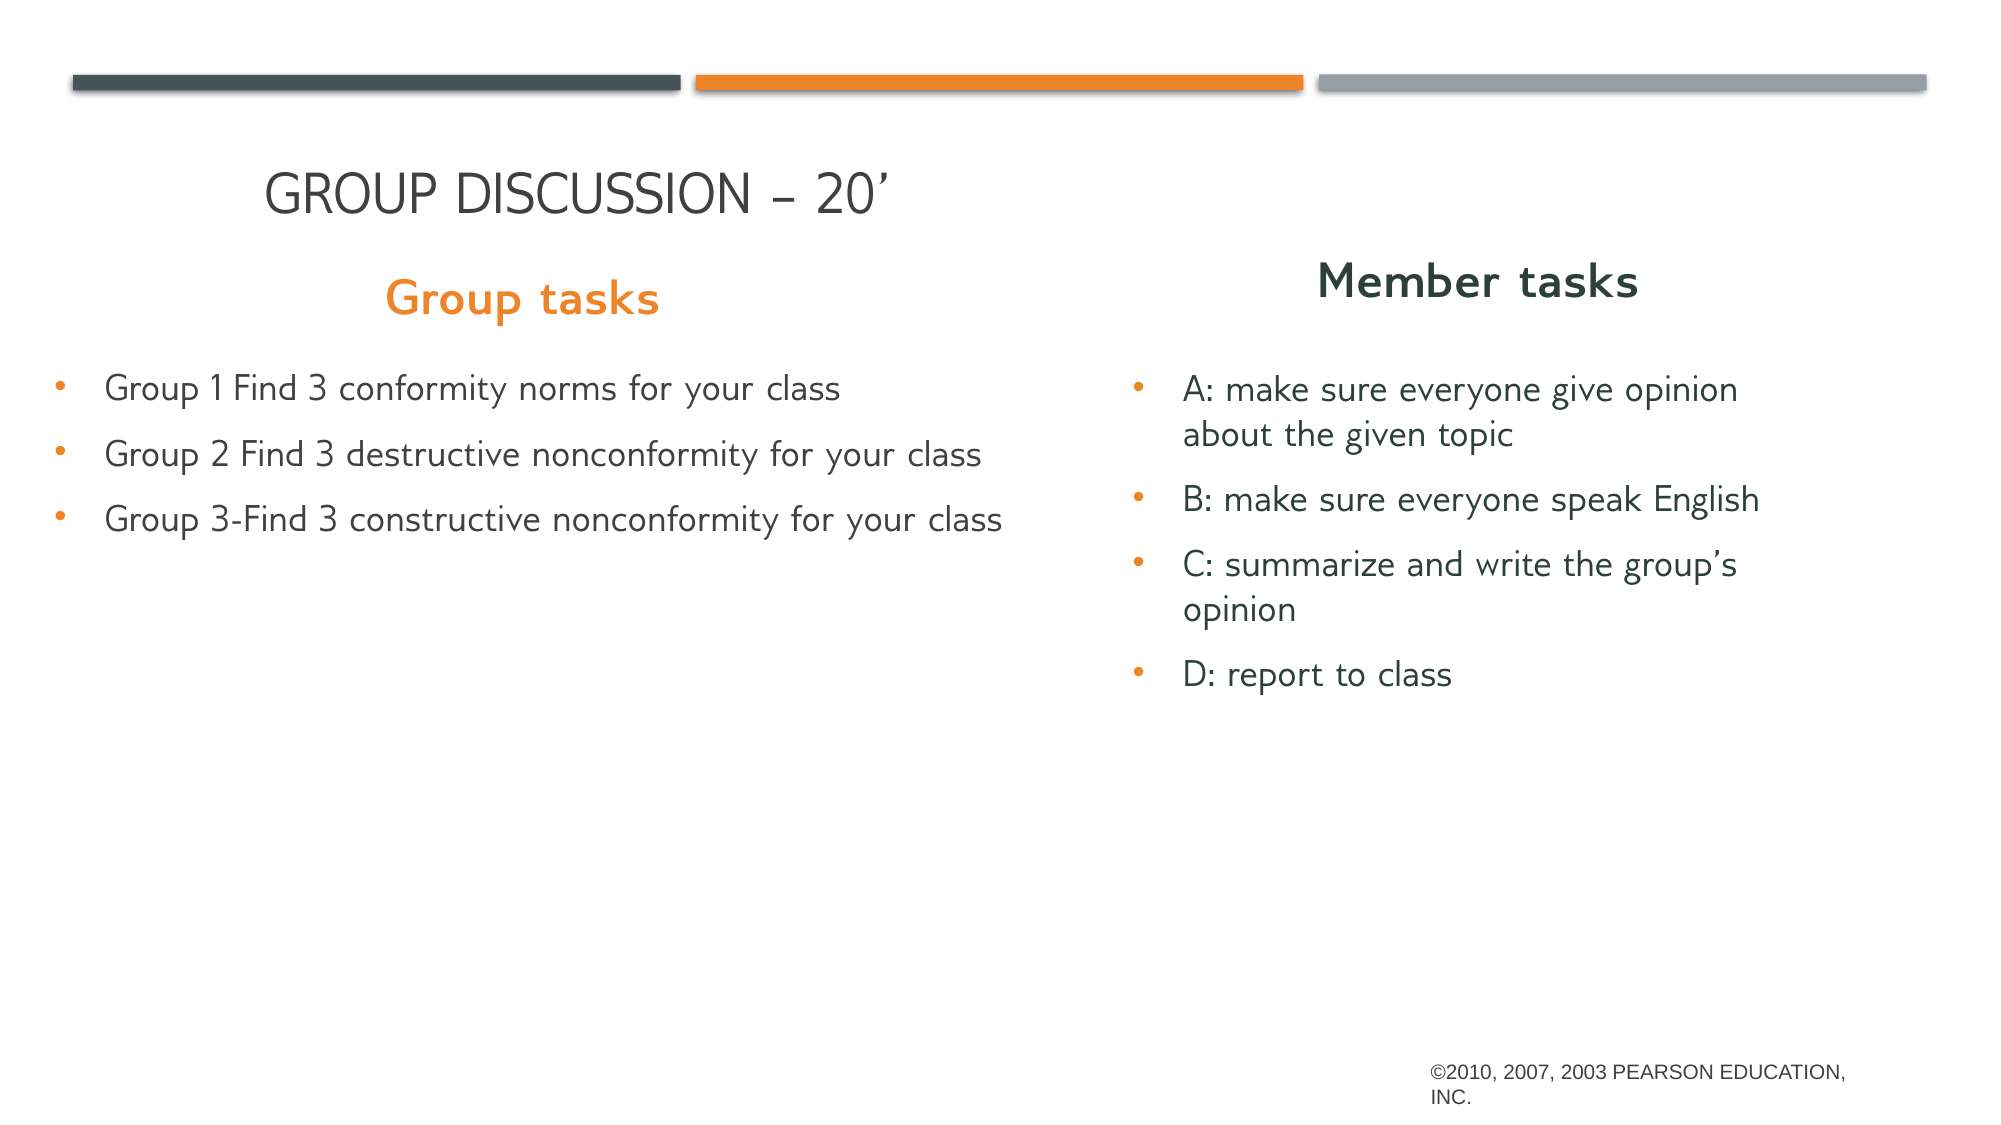

# Group discussion – 20’
Member tasks
Group tasks
Group 1 Find 3 conformity norms for your class
Group 2 Find 3 destructive nonconformity for your class
Group 3-Find 3 constructive nonconformity for your class

A: make sure everyone give opinion about the given topic
B: make sure everyone speak English
C: summarize and write the group’s opinion
D: report to class
©2010, 2007, 2003 Pearson Education, Inc.